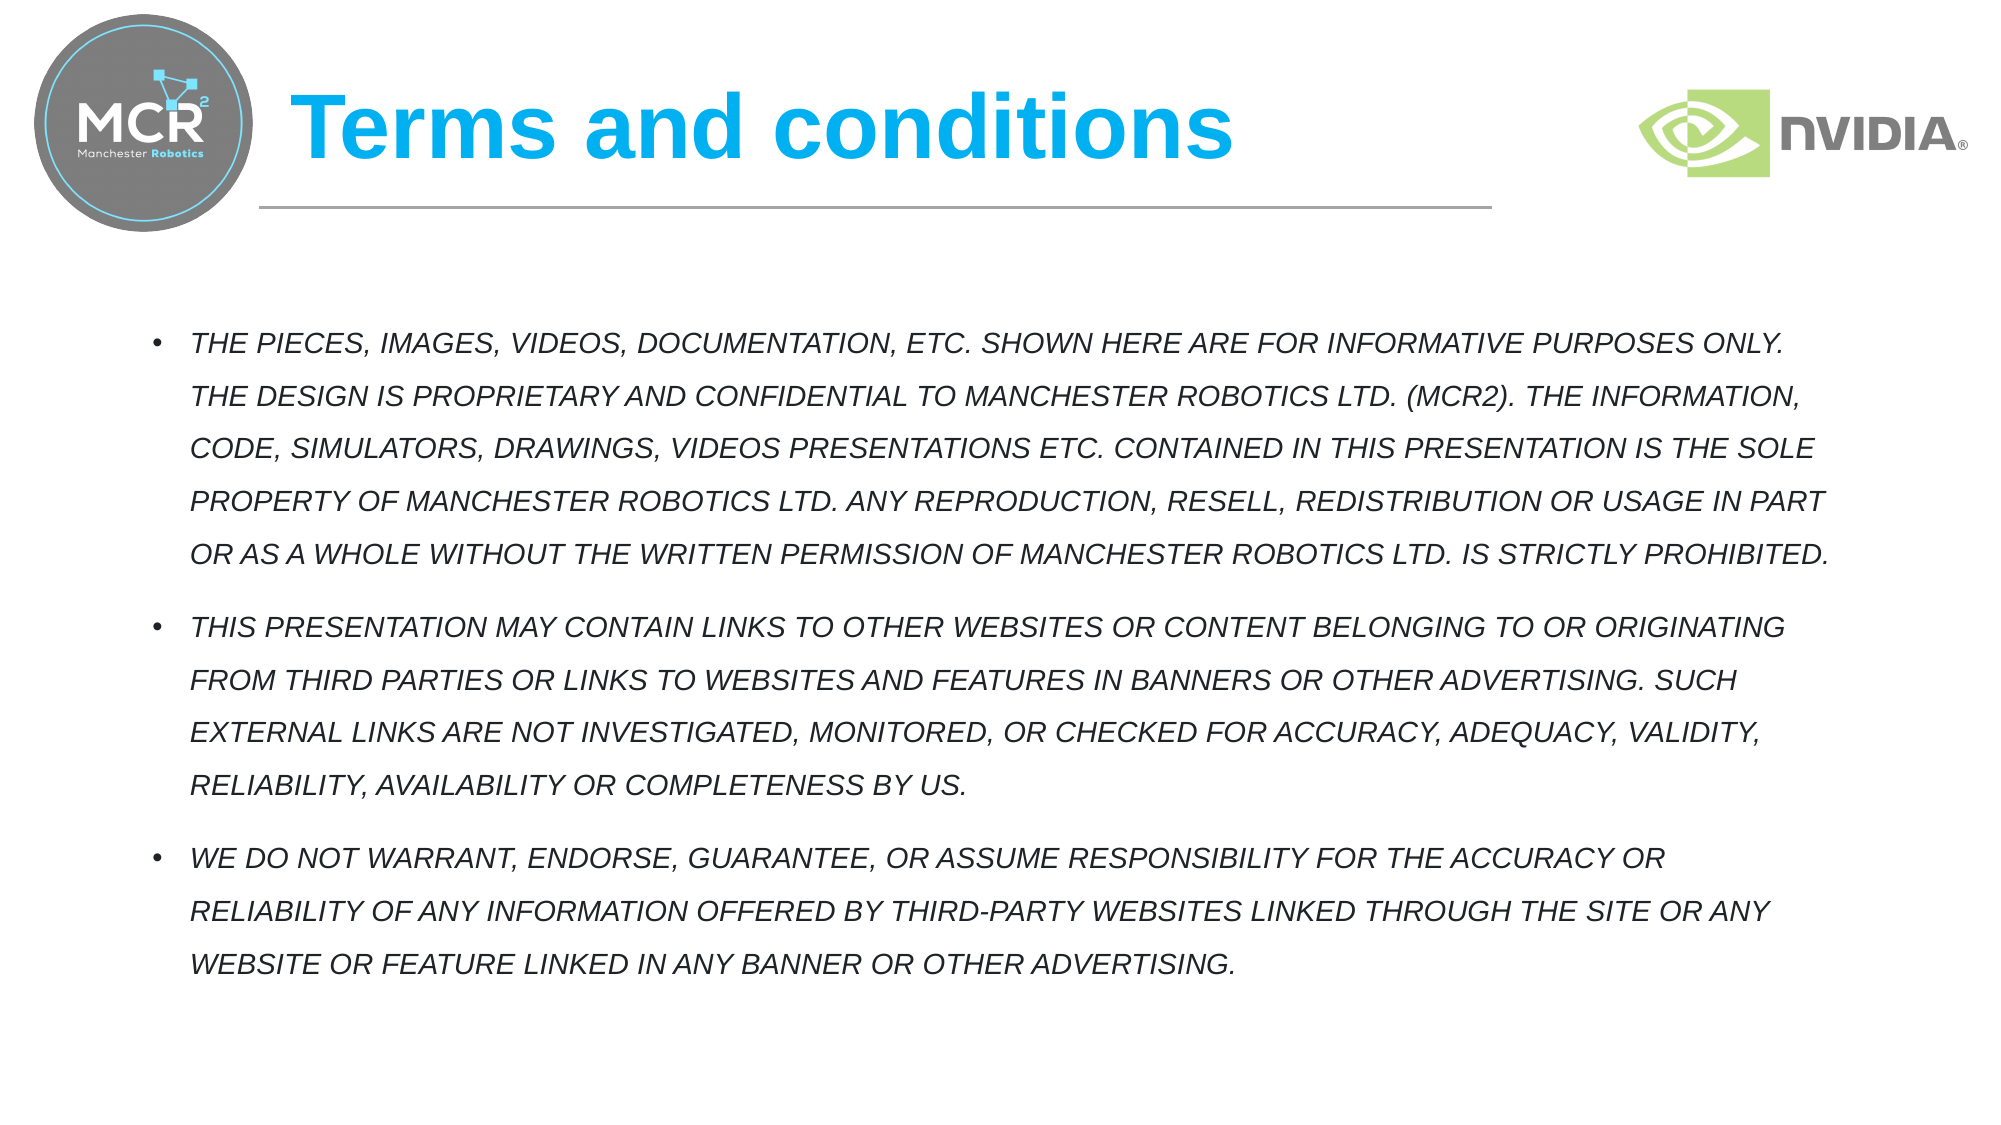

# Terms and conditions
THE PIECES, IMAGES, VIDEOS, DOCUMENTATION, ETC. SHOWN HERE ARE FOR INFORMATIVE PURPOSES ONLY. THE DESIGN IS PROPRIETARY AND CONFIDENTIAL TO MANCHESTER ROBOTICS LTD. (MCR2). THE INFORMATION, CODE, SIMULATORS, DRAWINGS, VIDEOS PRESENTATIONS ETC. CONTAINED IN THIS PRESENTATION IS THE SOLE PROPERTY OF MANCHESTER ROBOTICS LTD. ANY REPRODUCTION, RESELL, REDISTRIBUTION OR USAGE IN PART OR AS A WHOLE WITHOUT THE WRITTEN PERMISSION OF MANCHESTER ROBOTICS LTD. IS STRICTLY PROHIBITED.
THIS PRESENTATION MAY CONTAIN LINKS TO OTHER WEBSITES OR CONTENT BELONGING TO OR ORIGINATING FROM THIRD PARTIES OR LINKS TO WEBSITES AND FEATURES IN BANNERS OR OTHER ADVERTISING. SUCH EXTERNAL LINKS ARE NOT INVESTIGATED, MONITORED, OR CHECKED FOR ACCURACY, ADEQUACY, VALIDITY, RELIABILITY, AVAILABILITY OR COMPLETENESS BY US.
WE DO NOT WARRANT, ENDORSE, GUARANTEE, OR ASSUME RESPONSIBILITY FOR THE ACCURACY OR RELIABILITY OF ANY INFORMATION OFFERED BY THIRD-PARTY WEBSITES LINKED THROUGH THE SITE OR ANY WEBSITE OR FEATURE LINKED IN ANY BANNER OR OTHER ADVERTISING.